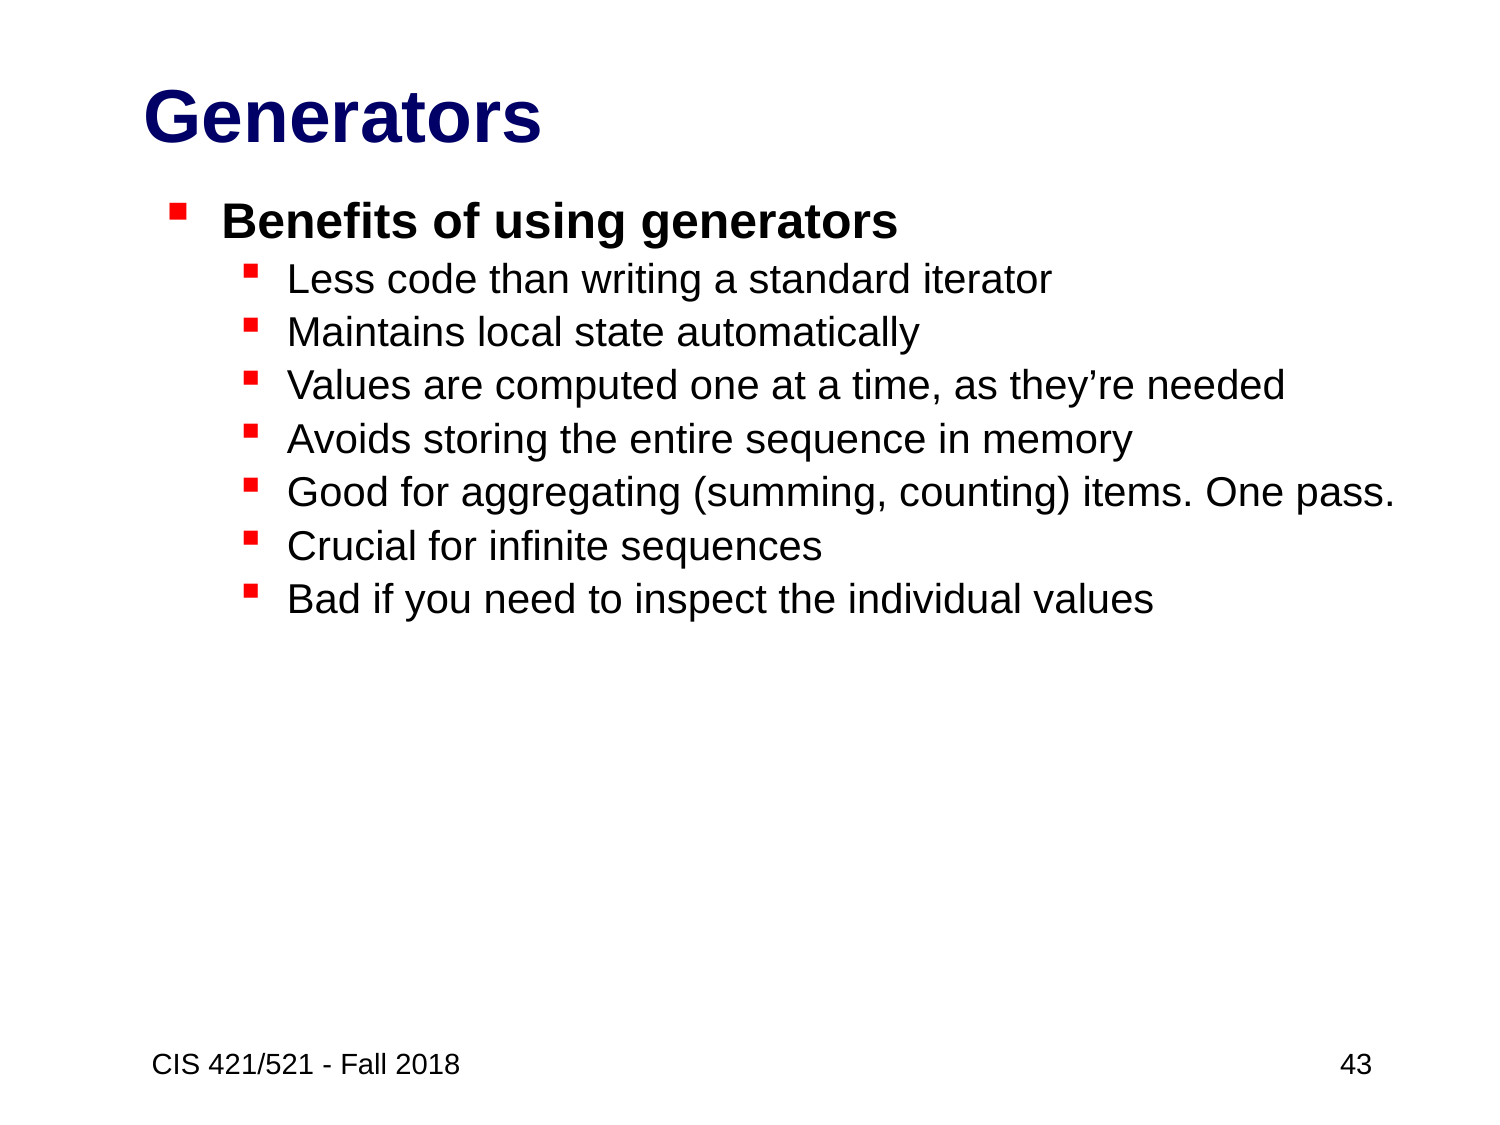

# Generators
Benefits of using generators
Less code than writing a standard iterator
Maintains local state automatically
Values are computed one at a time, as they’re needed
Avoids storing the entire sequence in memory
Good for aggregating (summing, counting) items. One pass.
Crucial for infinite sequences
Bad if you need to inspect the individual values

CIS 421/521 - Fall 2018
43